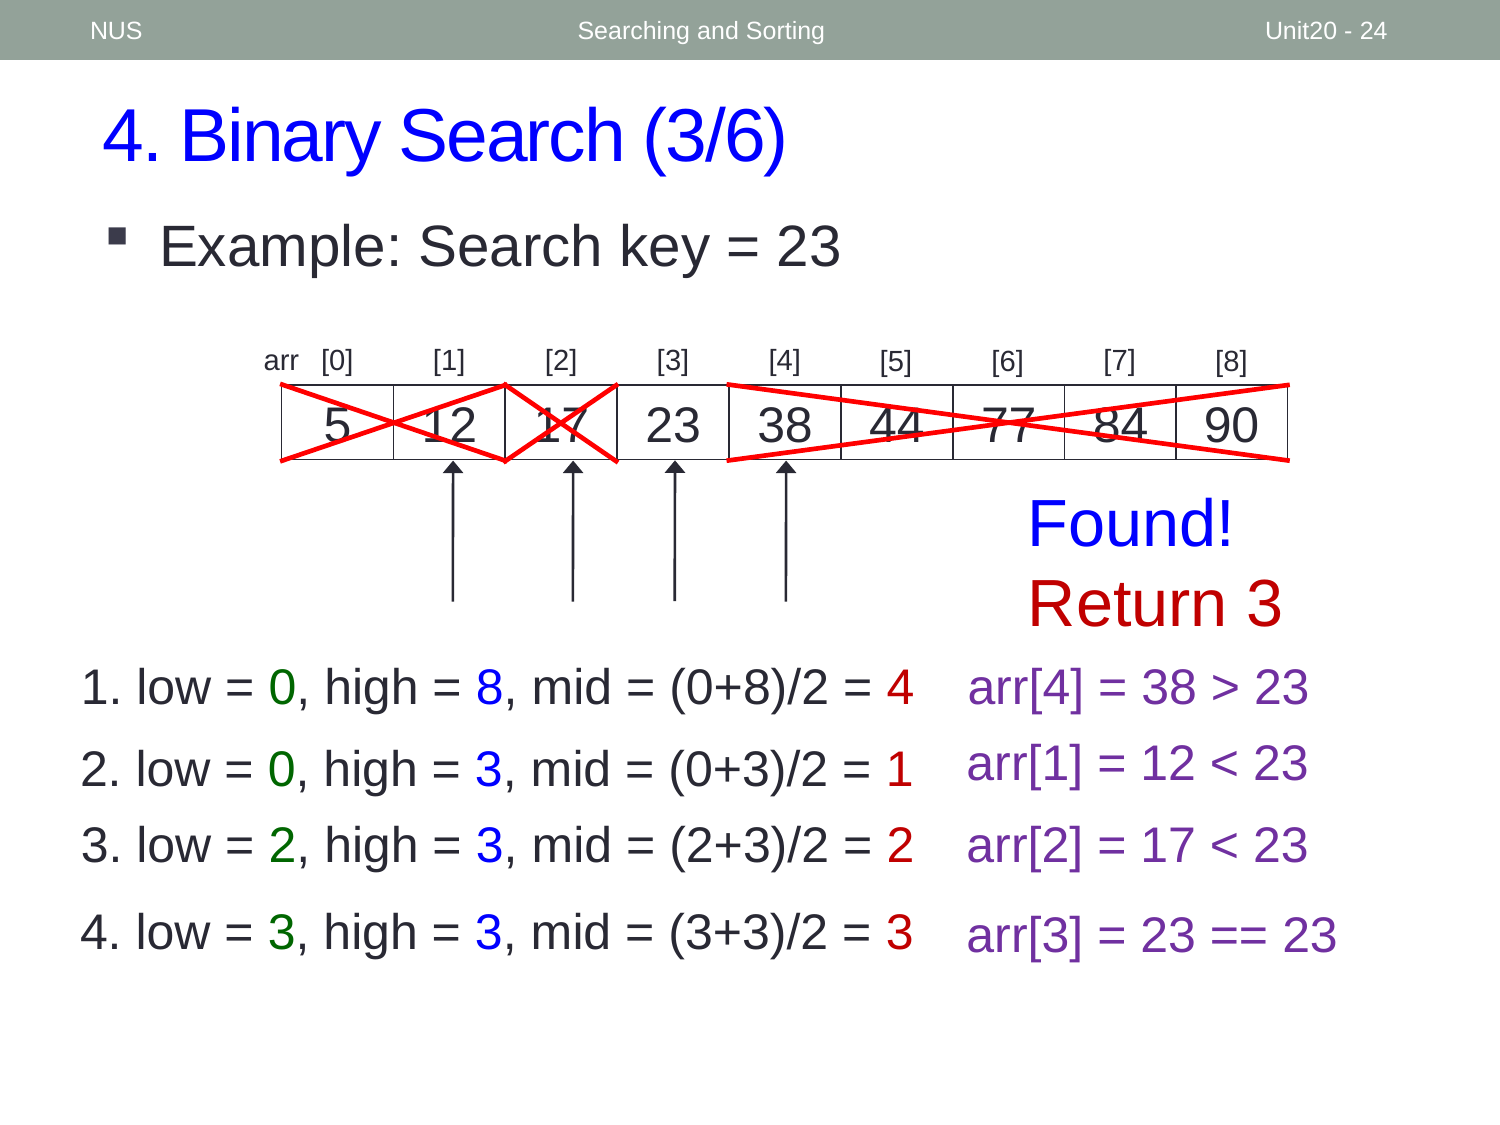

NUS
Searching and Sorting
Unit20 - 24
# 4. Binary Search (3/6)
Example: Search key = 23
arr
[3]
[0]
[1]
[2]
[4]
[7]
[5]
[6]
[8]
5
12
17
23
38
44
77
84
90
Found!
Return 3
arr[4] = 38 > 23
1. low = 0, high = 8, mid = (0+8)/2 = 4
arr[1] = 12 < 23
2. low = 0, high = 3, mid = (0+3)/2 = 1
arr[2] = 17 < 23
3. low = 2, high = 3, mid = (2+3)/2 = 2
4. low = 3, high = 3, mid = (3+3)/2 = 3
arr[3] = 23 == 23